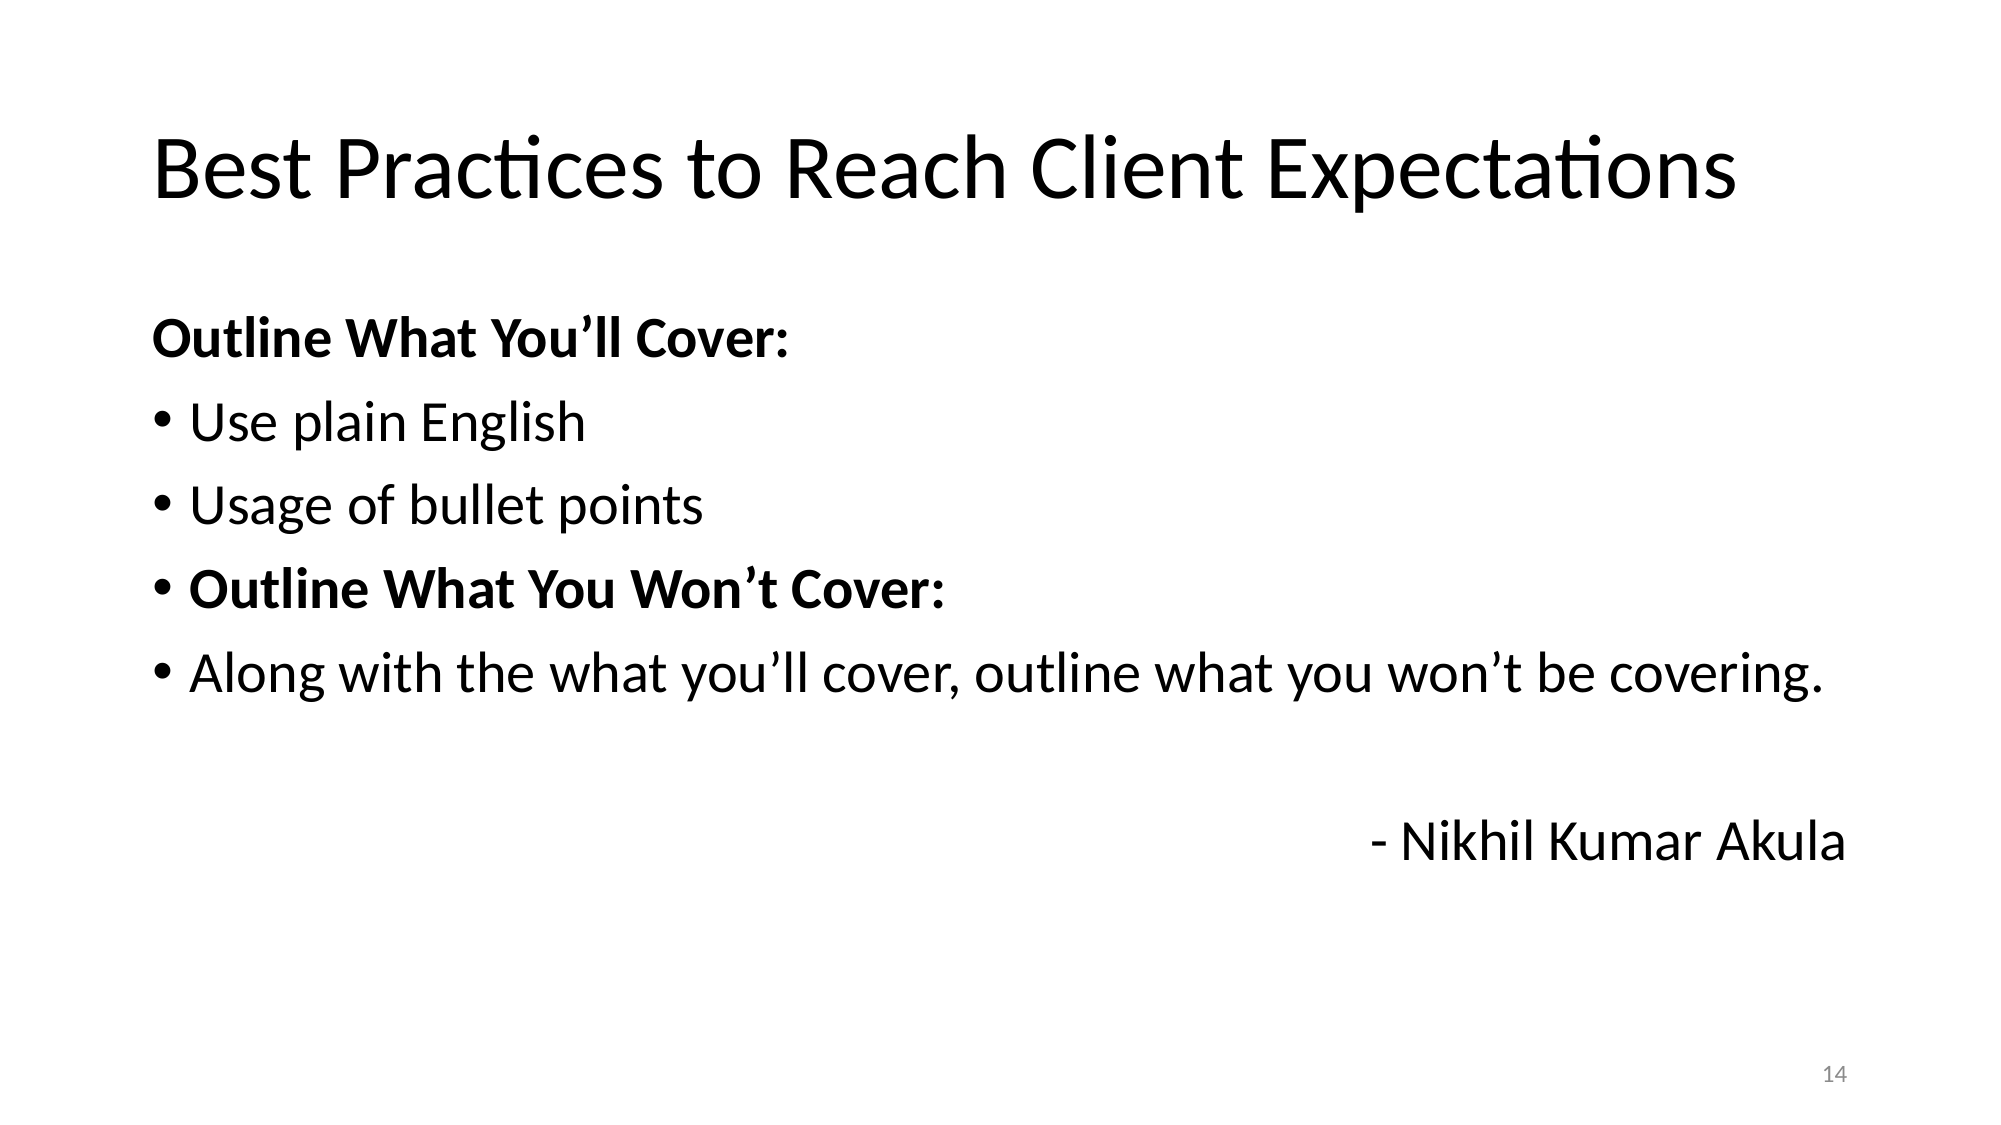

# Best Practices to Reach Client Expectations
Outline What You’ll Cover:
Use plain English
Usage of bullet points
Outline What You Won’t Cover:
Along with the what you’ll cover, outline what you won’t be covering.

- Nikhil Kumar Akula

14